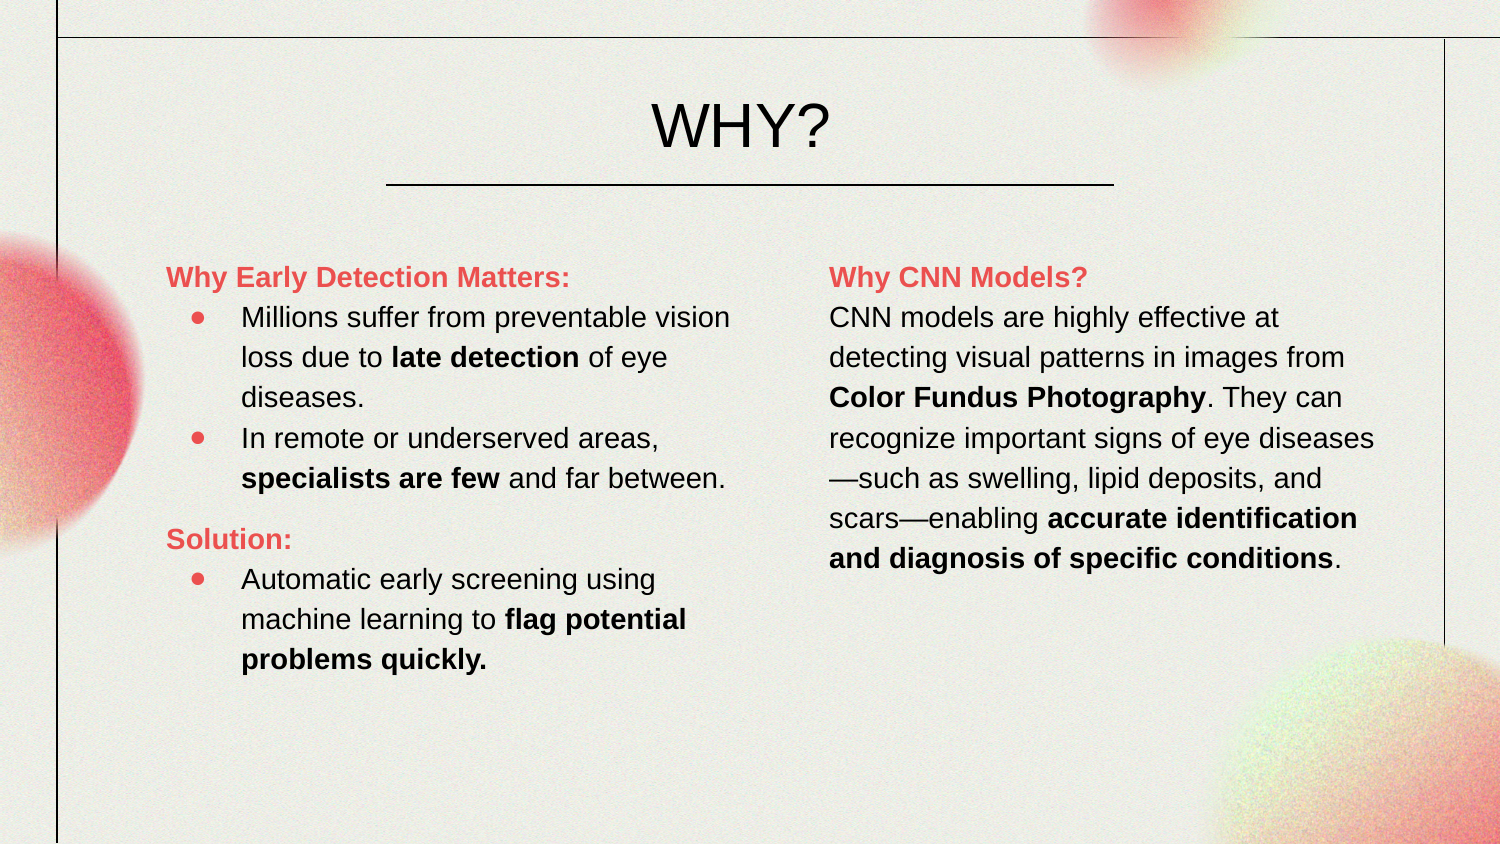

# WHY?
Why Early Detection Matters:
Millions suffer from preventable vision loss due to late detection of eye diseases.
In remote or underserved areas, specialists are few and far between.
Solution:
Automatic early screening using machine learning to flag potential problems quickly.
Why CNN Models?
CNN models are highly effective at detecting visual patterns in images from Color Fundus Photography. They can recognize important signs of eye diseases—such as swelling, lipid deposits, and scars—enabling accurate identification and diagnosis of specific conditions.